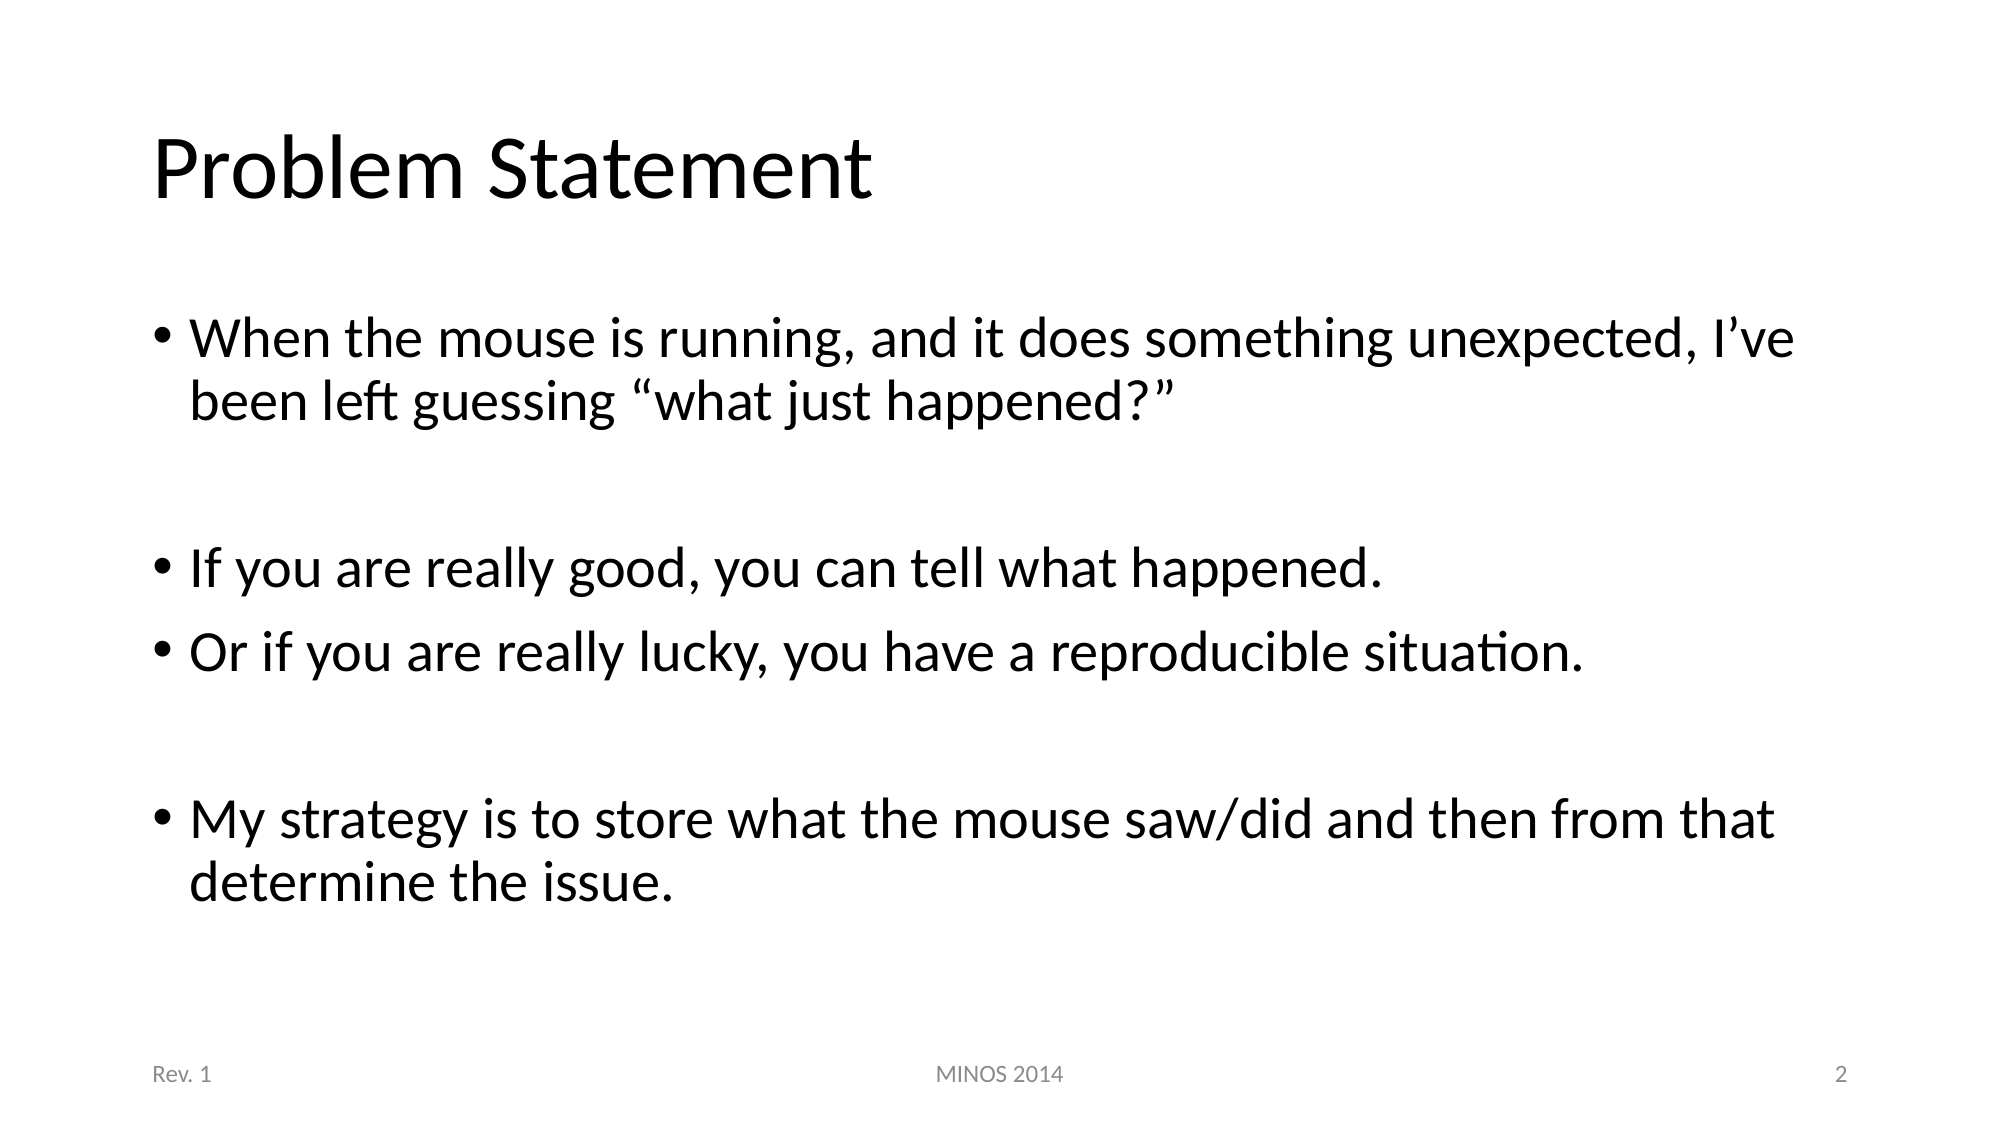

# Problem Statement
When the mouse is running, and it does something unexpected, I’ve been left guessing “what just happened?”

If you are really good, you can tell what happened.
Or if you are really lucky, you have a reproducible situation.

My strategy is to store what the mouse saw/did and then from that determine the issue.

Rev. 1
MINOS 2014
2